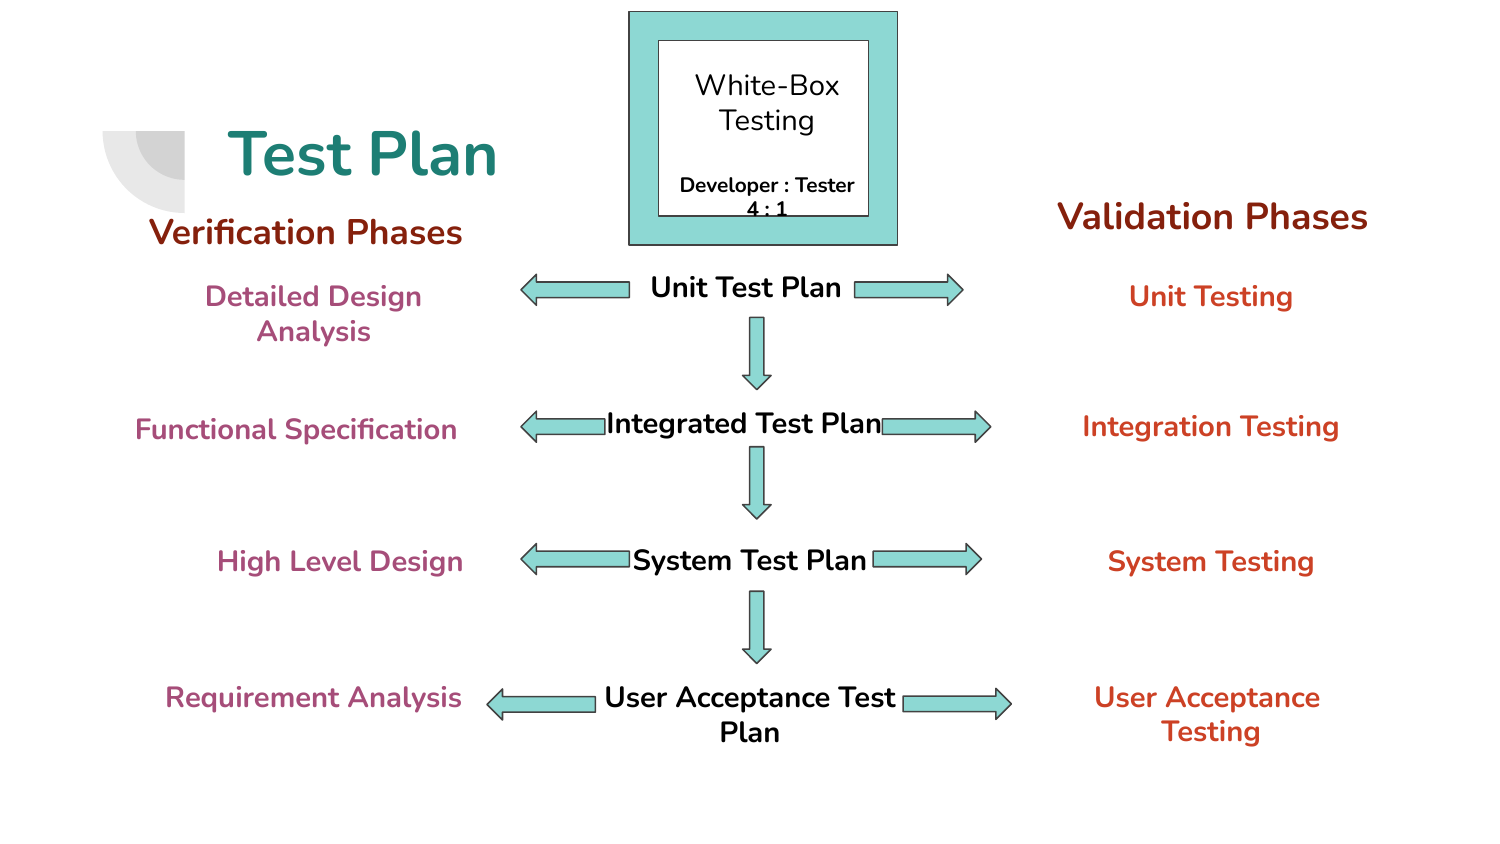

White-Box Testing

Developer : Tester
4 : 1
# Test Plan
Validation Phases

Verification Phases
Unit Test Plan
Detailed Design Analysis
Unit Testing

Integrated Test Plan
Integration Testing
Functional Specification

System Test Plan
System Testing
High Level Design

User Acceptance  Testing
Requirement Analysis
User Acceptance Test Plan